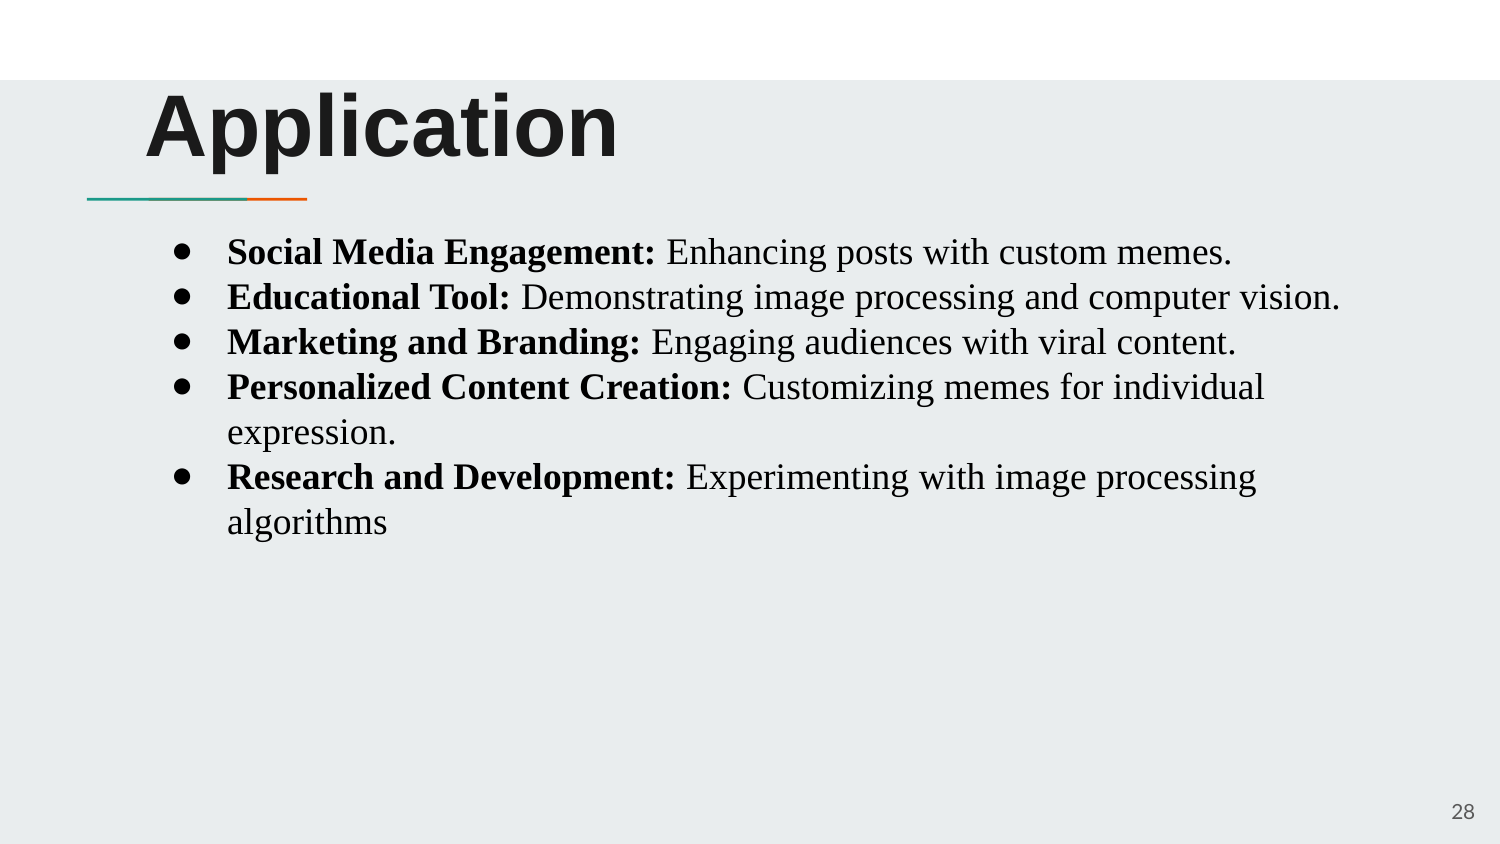

# Application
Social Media Engagement: Enhancing posts with custom memes.
Educational Tool: Demonstrating image processing and computer vision.
Marketing and Branding: Engaging audiences with viral content.
Personalized Content Creation: Customizing memes for individual expression.
Research and Development: Experimenting with image processing algorithms

28